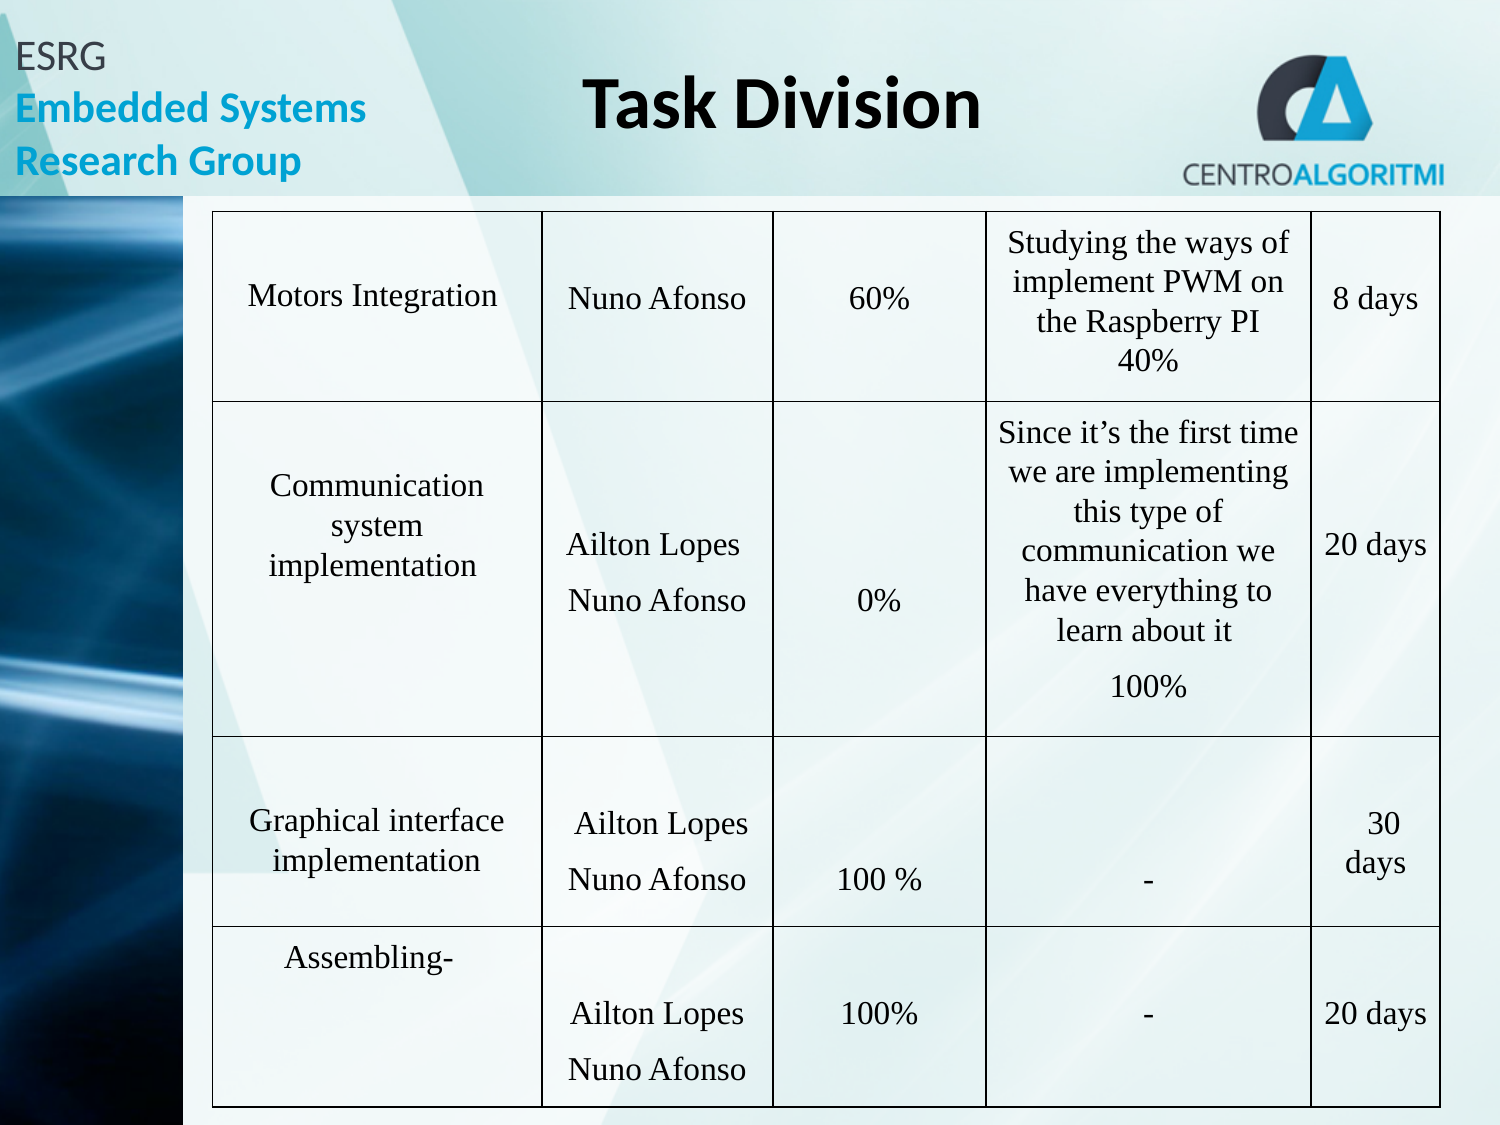

# Task Division
| Motors Integration | Nuno Afonso | 60% | Studying the ways of implement PWM on the Raspberry PI 40% | 8 days |
| --- | --- | --- | --- | --- |
| Communication system implementation | Ailton Lopes Nuno Afonso | 0% | Since it’s the first time we are implementing this type of communication we have everything to learn about it 100% | 20 days |
| Graphical interface implementation | Ailton Lopes Nuno Afonso | 100 % | - | 30 days |
| Assembling- | Ailton Lopes Nuno Afonso | 100% | - | 20 days |